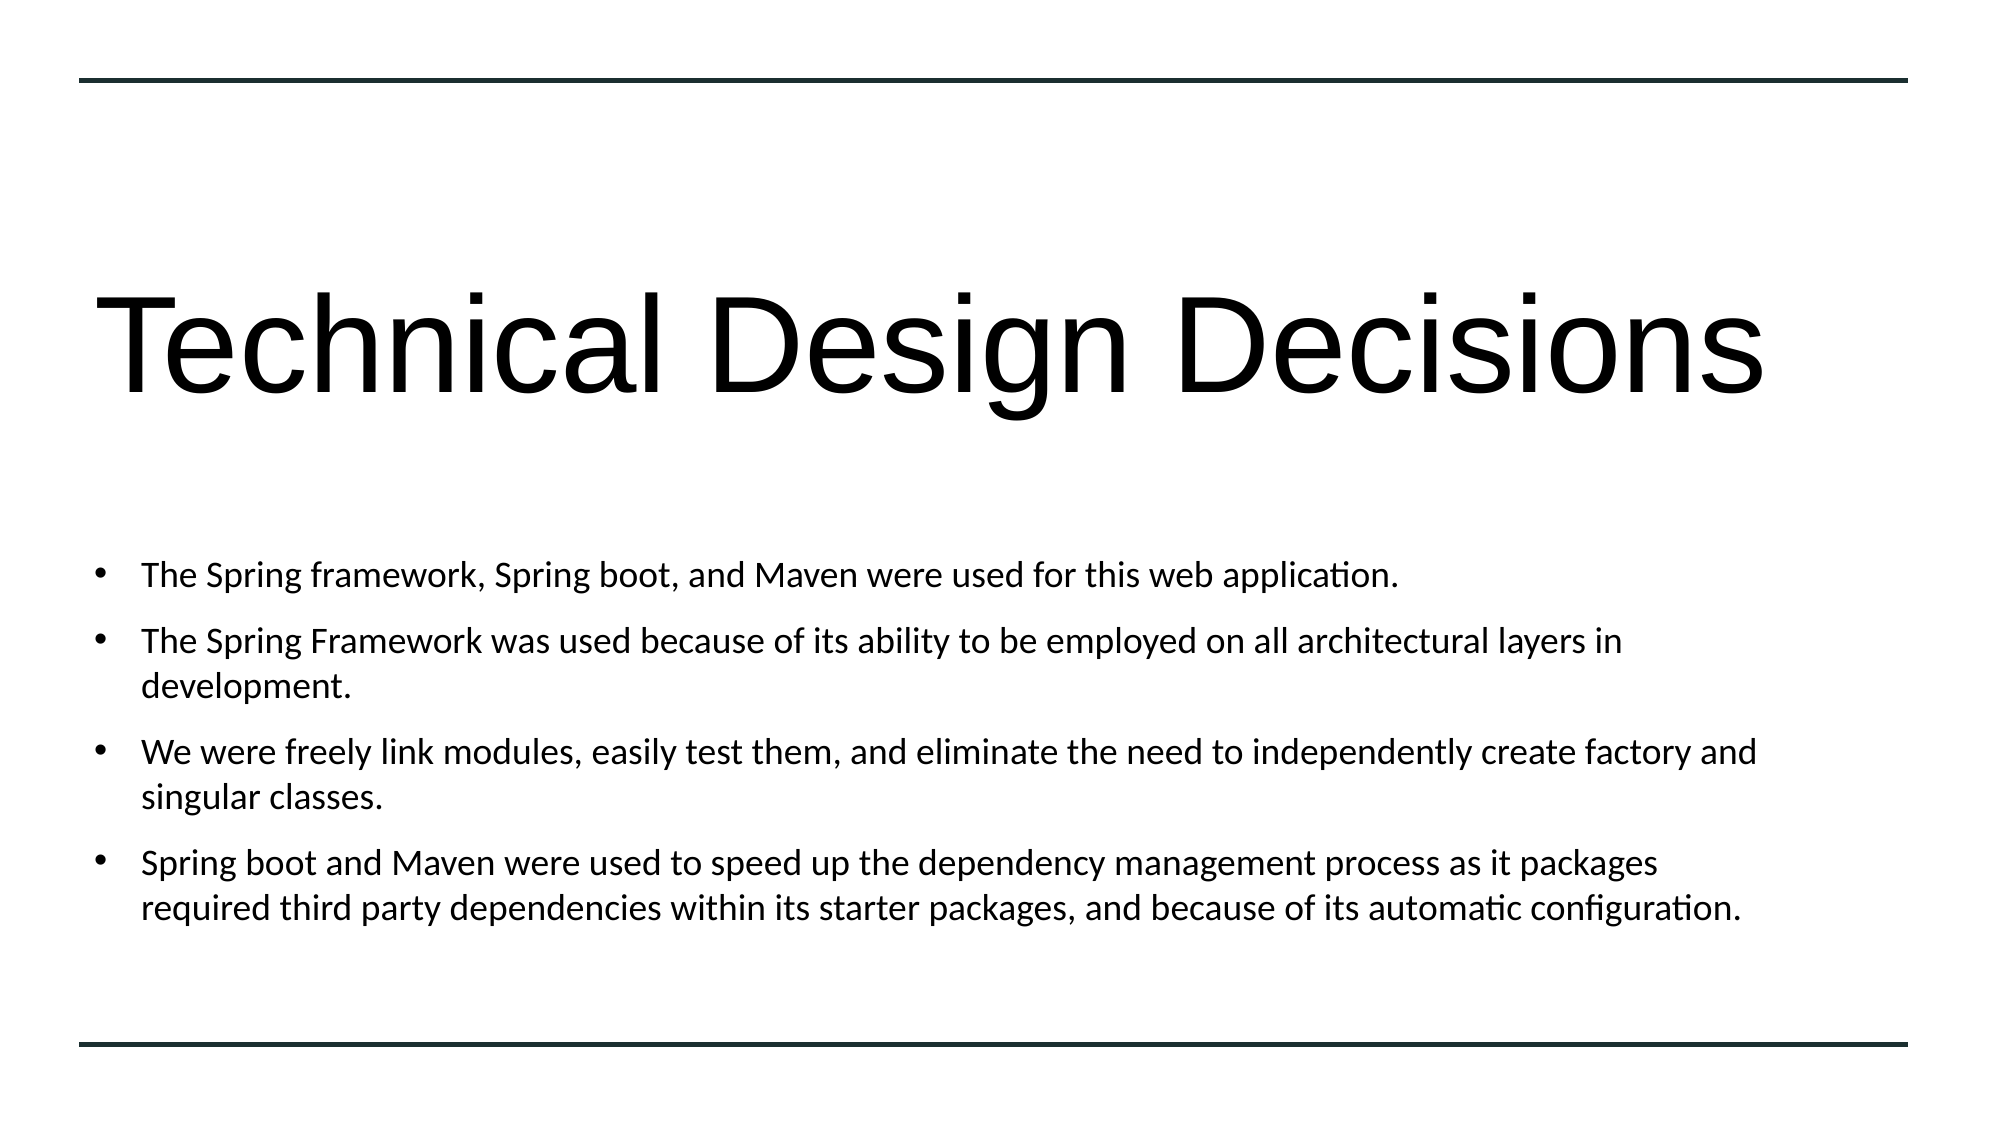

# Technical Design Decisions
The Spring framework, Spring boot, and Maven were used for this web application.
The Spring Framework was used because of its ability to be employed on all architectural layers in development.
We were freely link modules, easily test them, and eliminate the need to independently create factory and singular classes.
Spring boot and Maven were used to speed up the dependency management process as it packages required third party dependencies within its starter packages, and because of its automatic configuration.